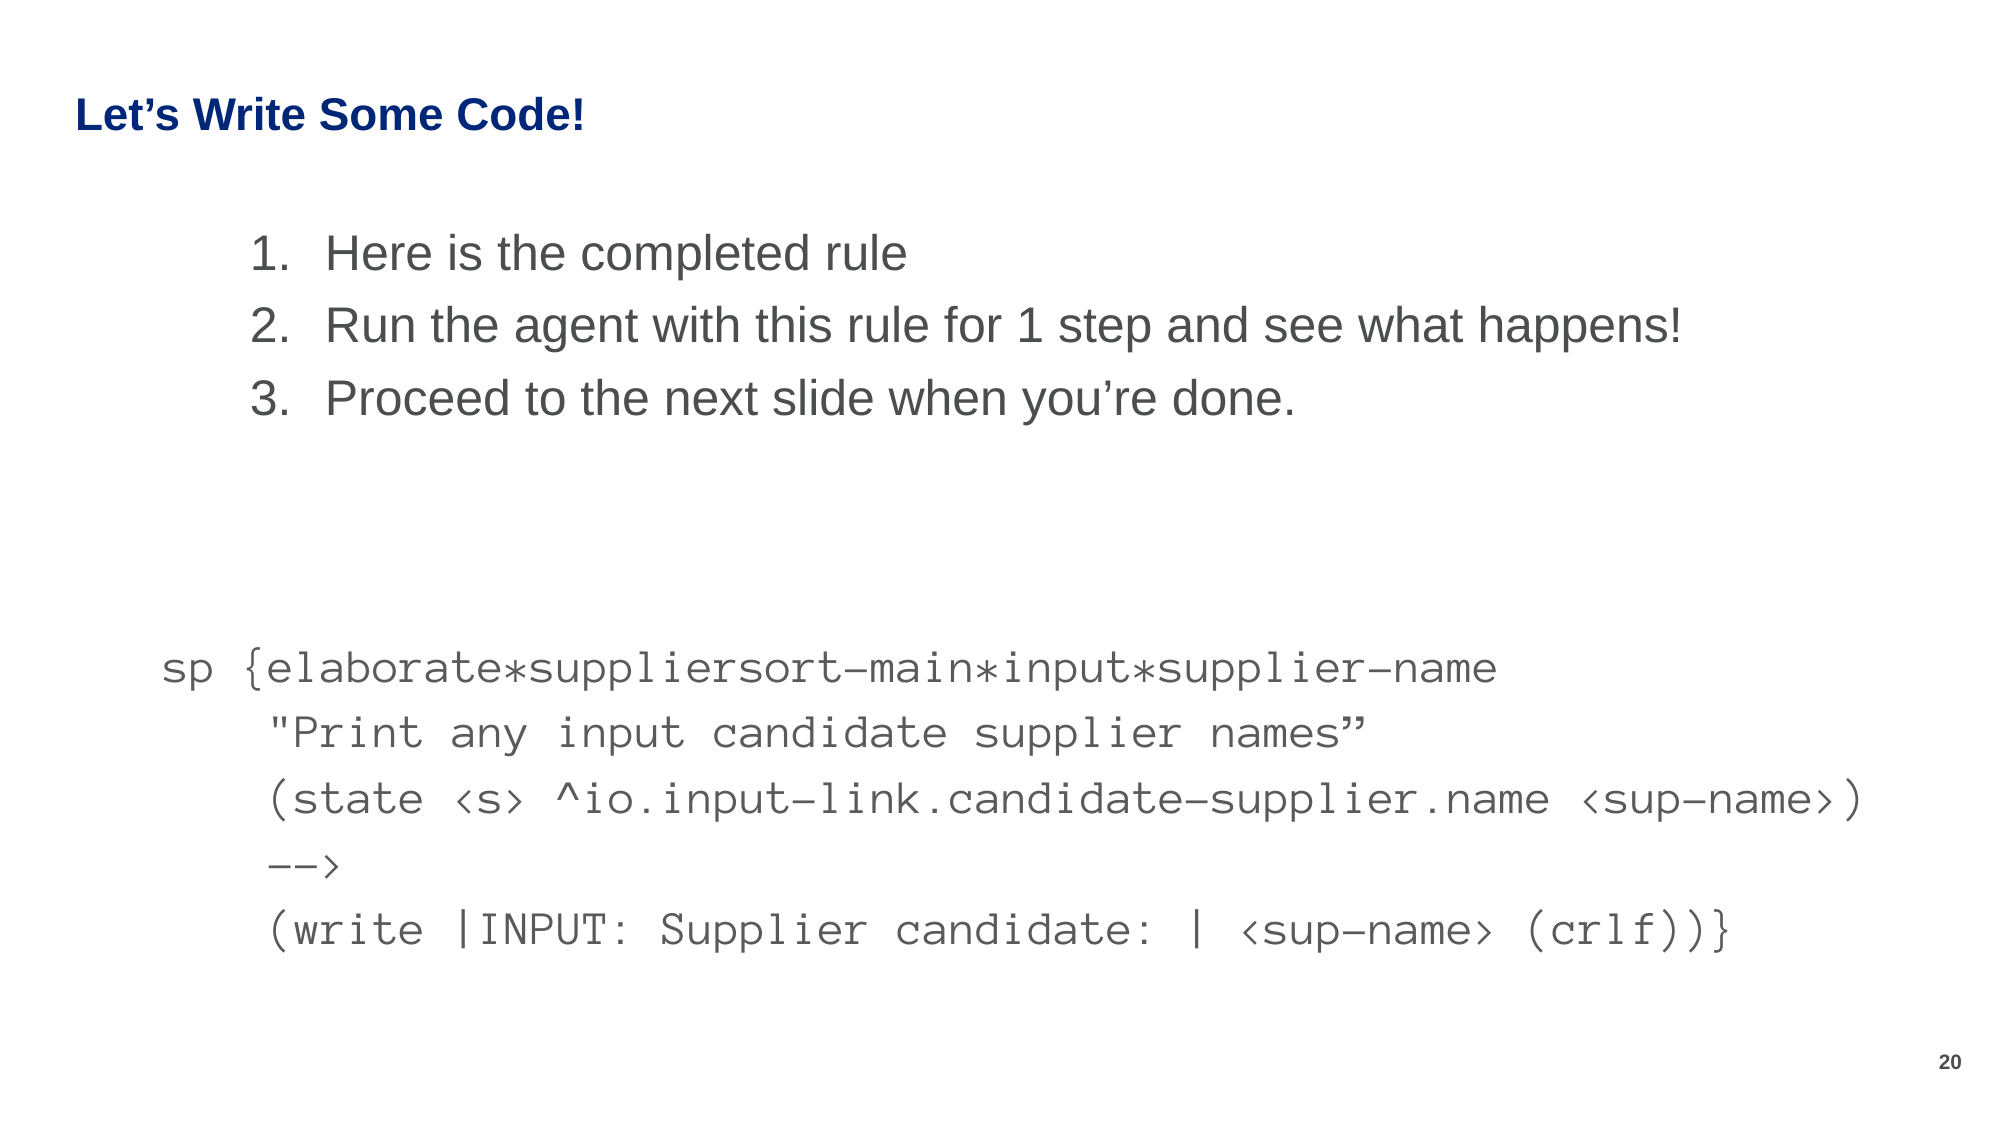

# Let’s Write Some Code!
Here is the completed rule
Run the agent with this rule for 1 step and see what happens!
Proceed to the next slide when you’re done.
sp {elaborate*suppliersort-main*input*supplier-name
    "Print any input candidate supplier names”
    (state <s> ^io.input-link.candidate-supplier.name <sup-name>)
    -->
    (write |INPUT: Supplier candidate: | <sup-name> (crlf))}